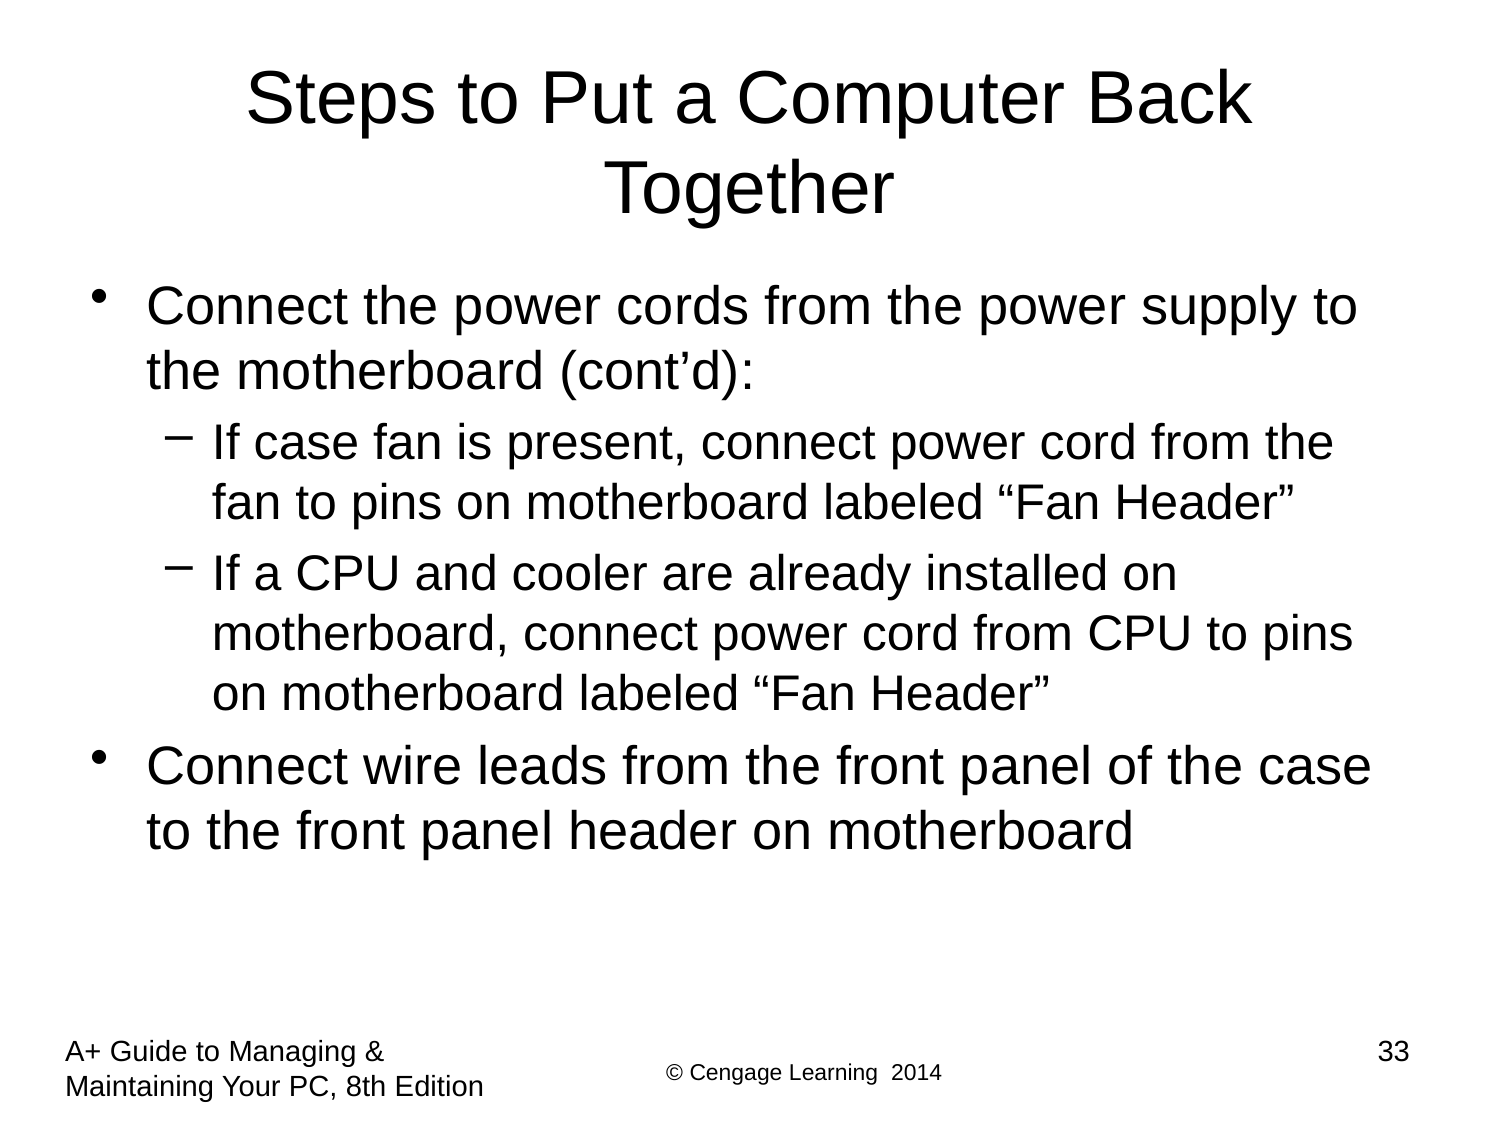

# Steps to Put a Computer Back Together
Connect the power cords from the power supply to the motherboard (cont’d):
If case fan is present, connect power cord from the fan to pins on motherboard labeled “Fan Header”
If a CPU and cooler are already installed on motherboard, connect power cord from CPU to pins on motherboard labeled “Fan Header”
Connect wire leads from the front panel of the case to the front panel header on motherboard
33
A+ Guide to Managing & Maintaining Your PC, 8th Edition